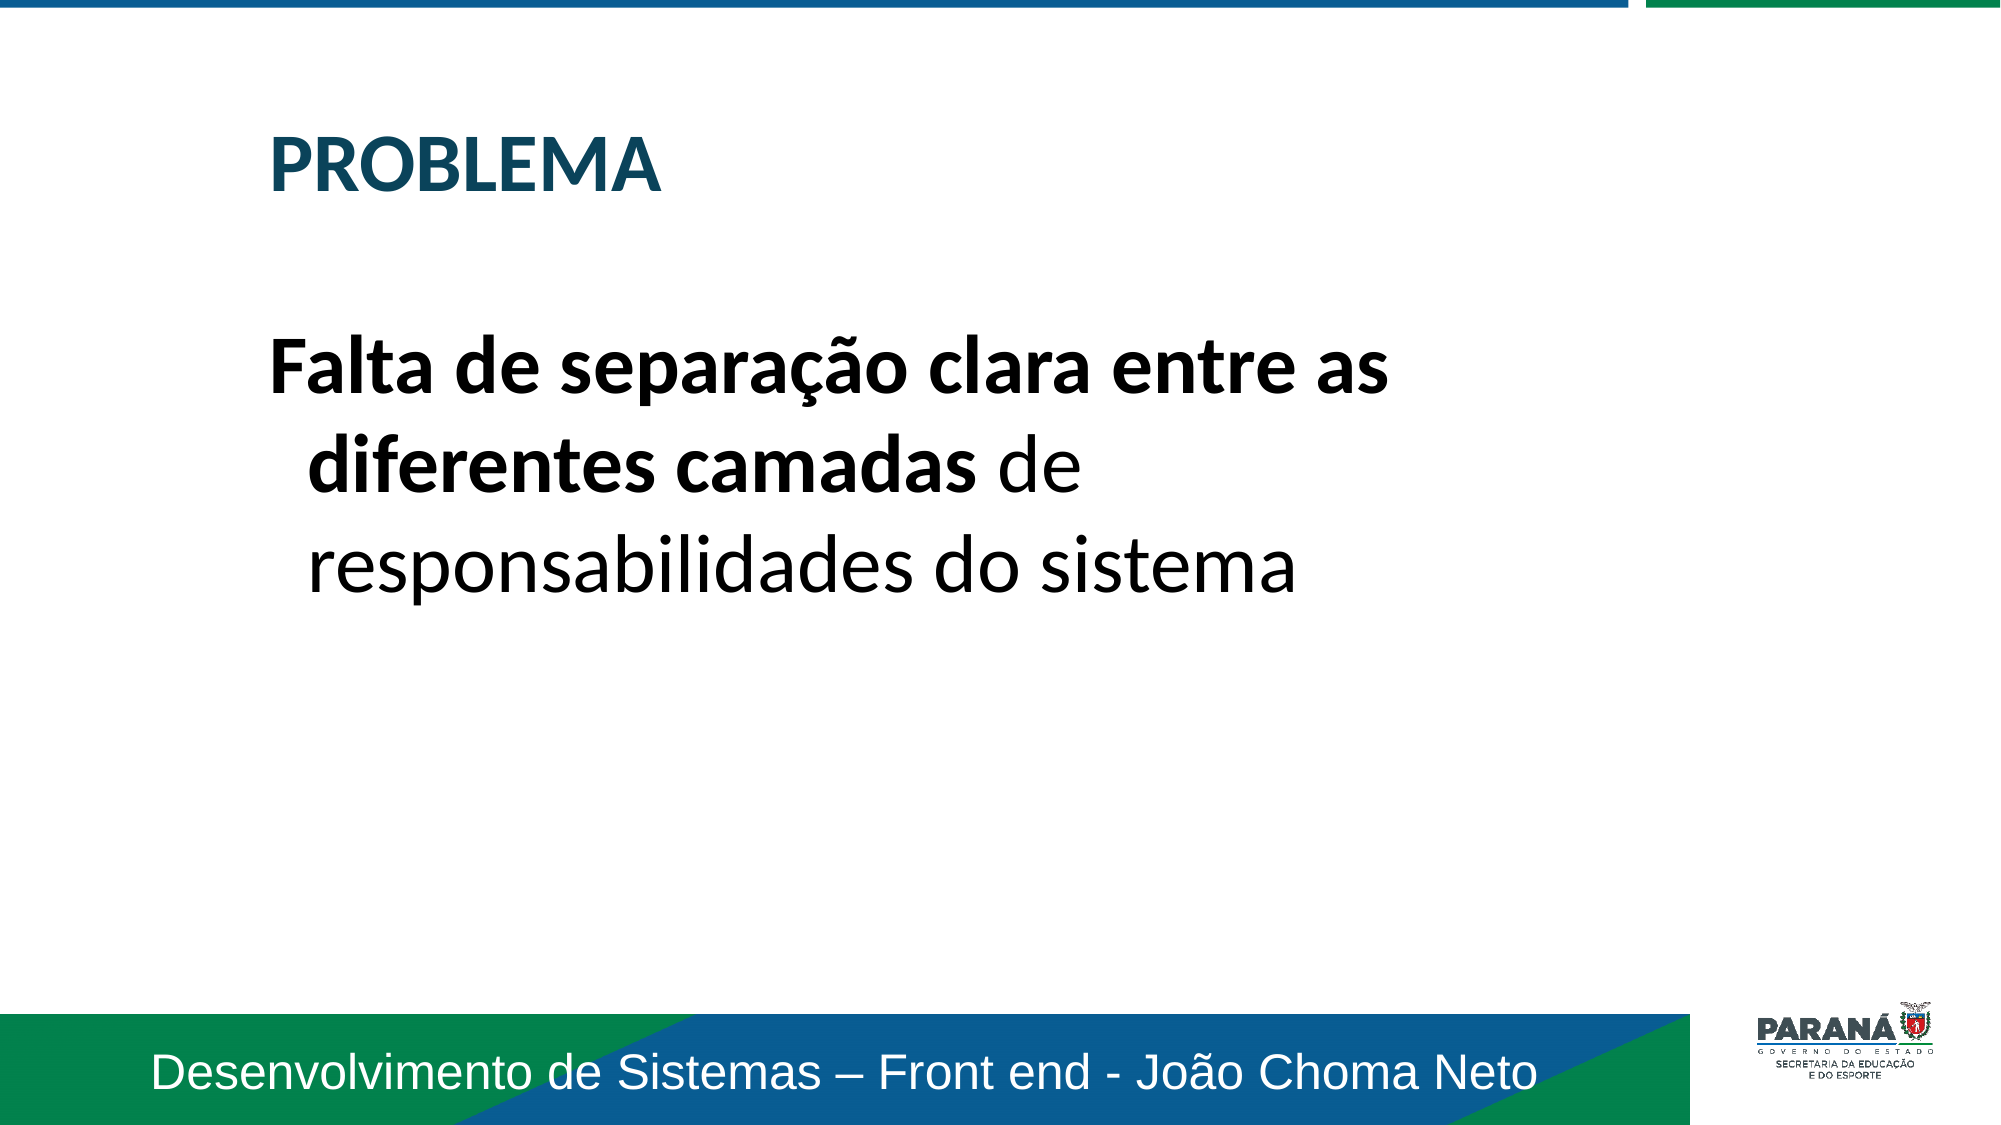

PROBLEMA
Falta de separação clara entre as diferentes camadas de responsabilidades do sistema